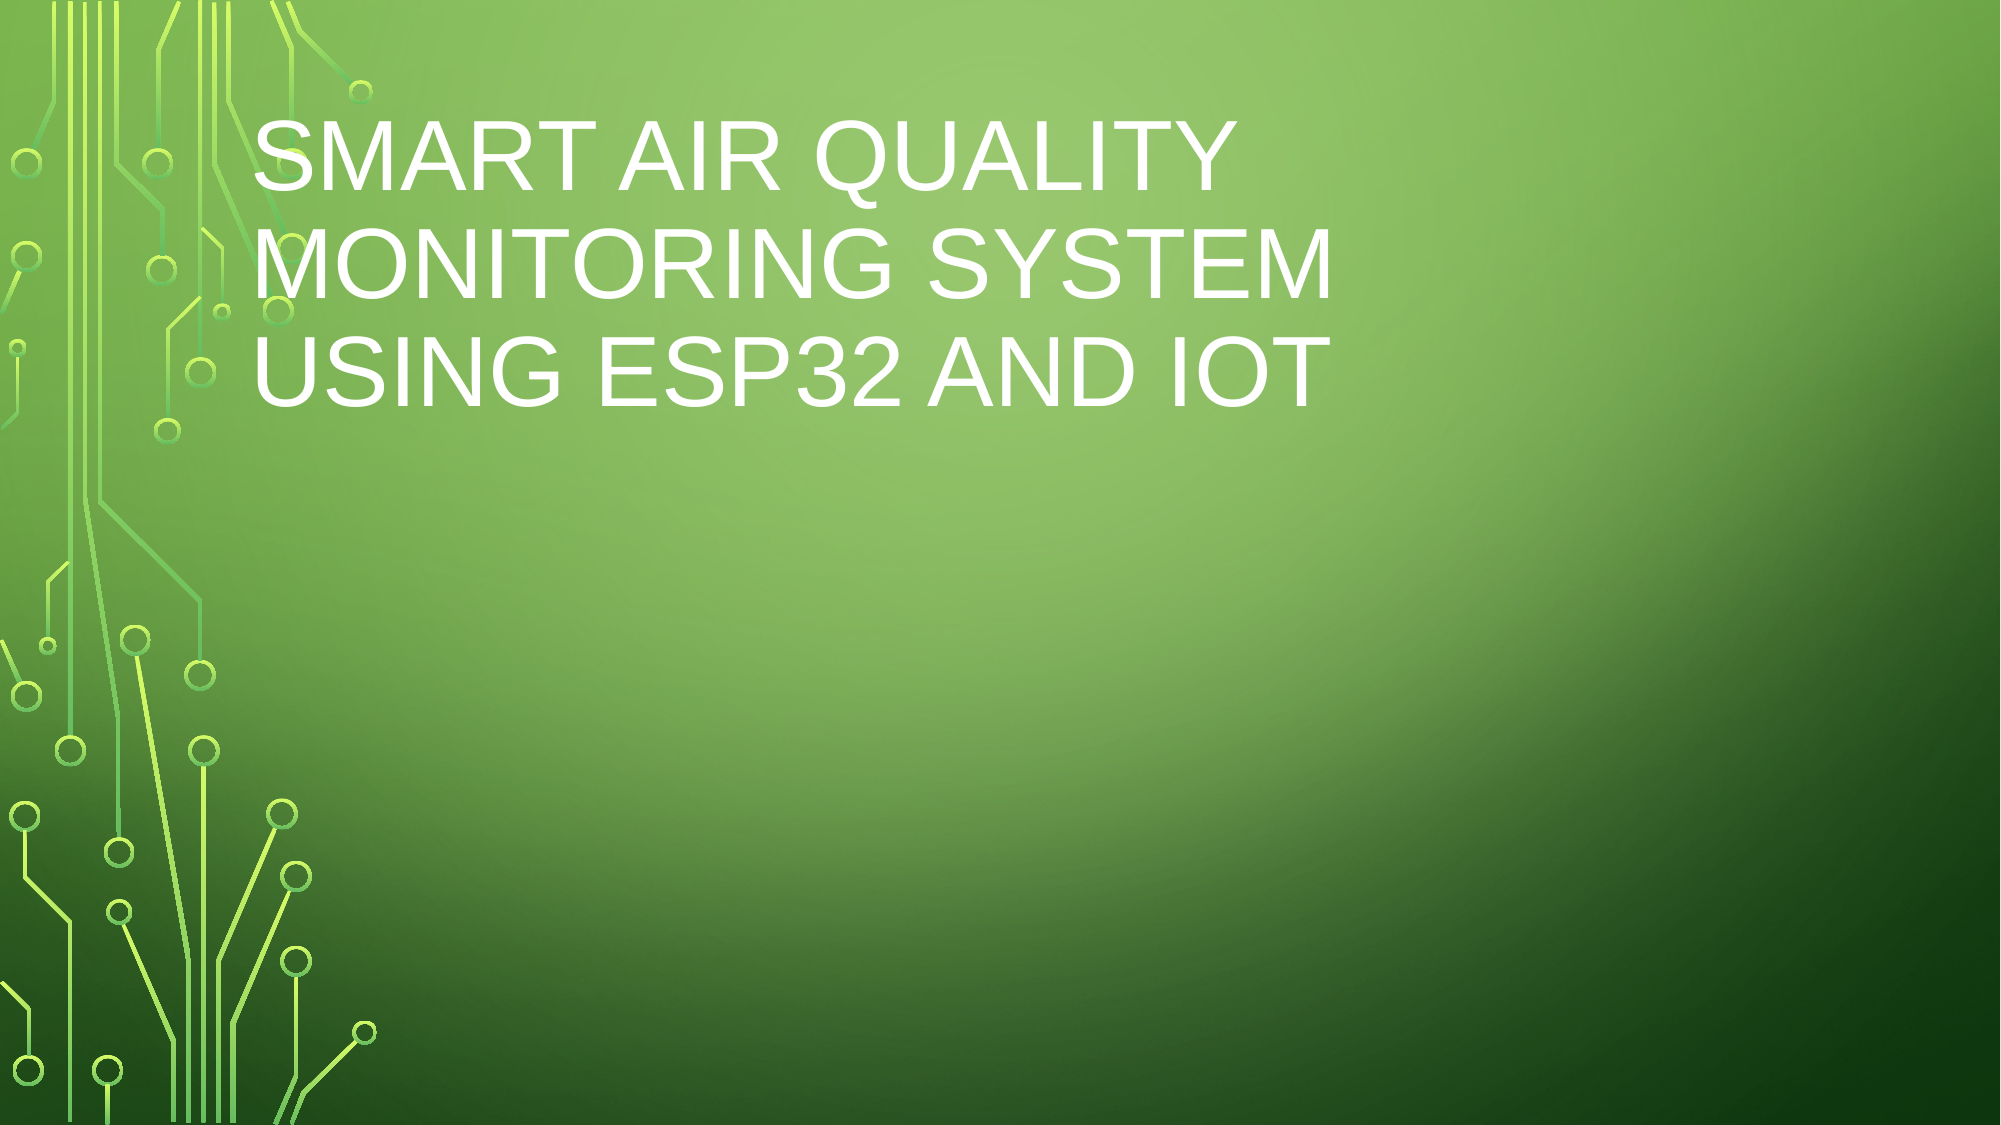

# Smart Air Quality Monitoring System Using ESP32 and IoT